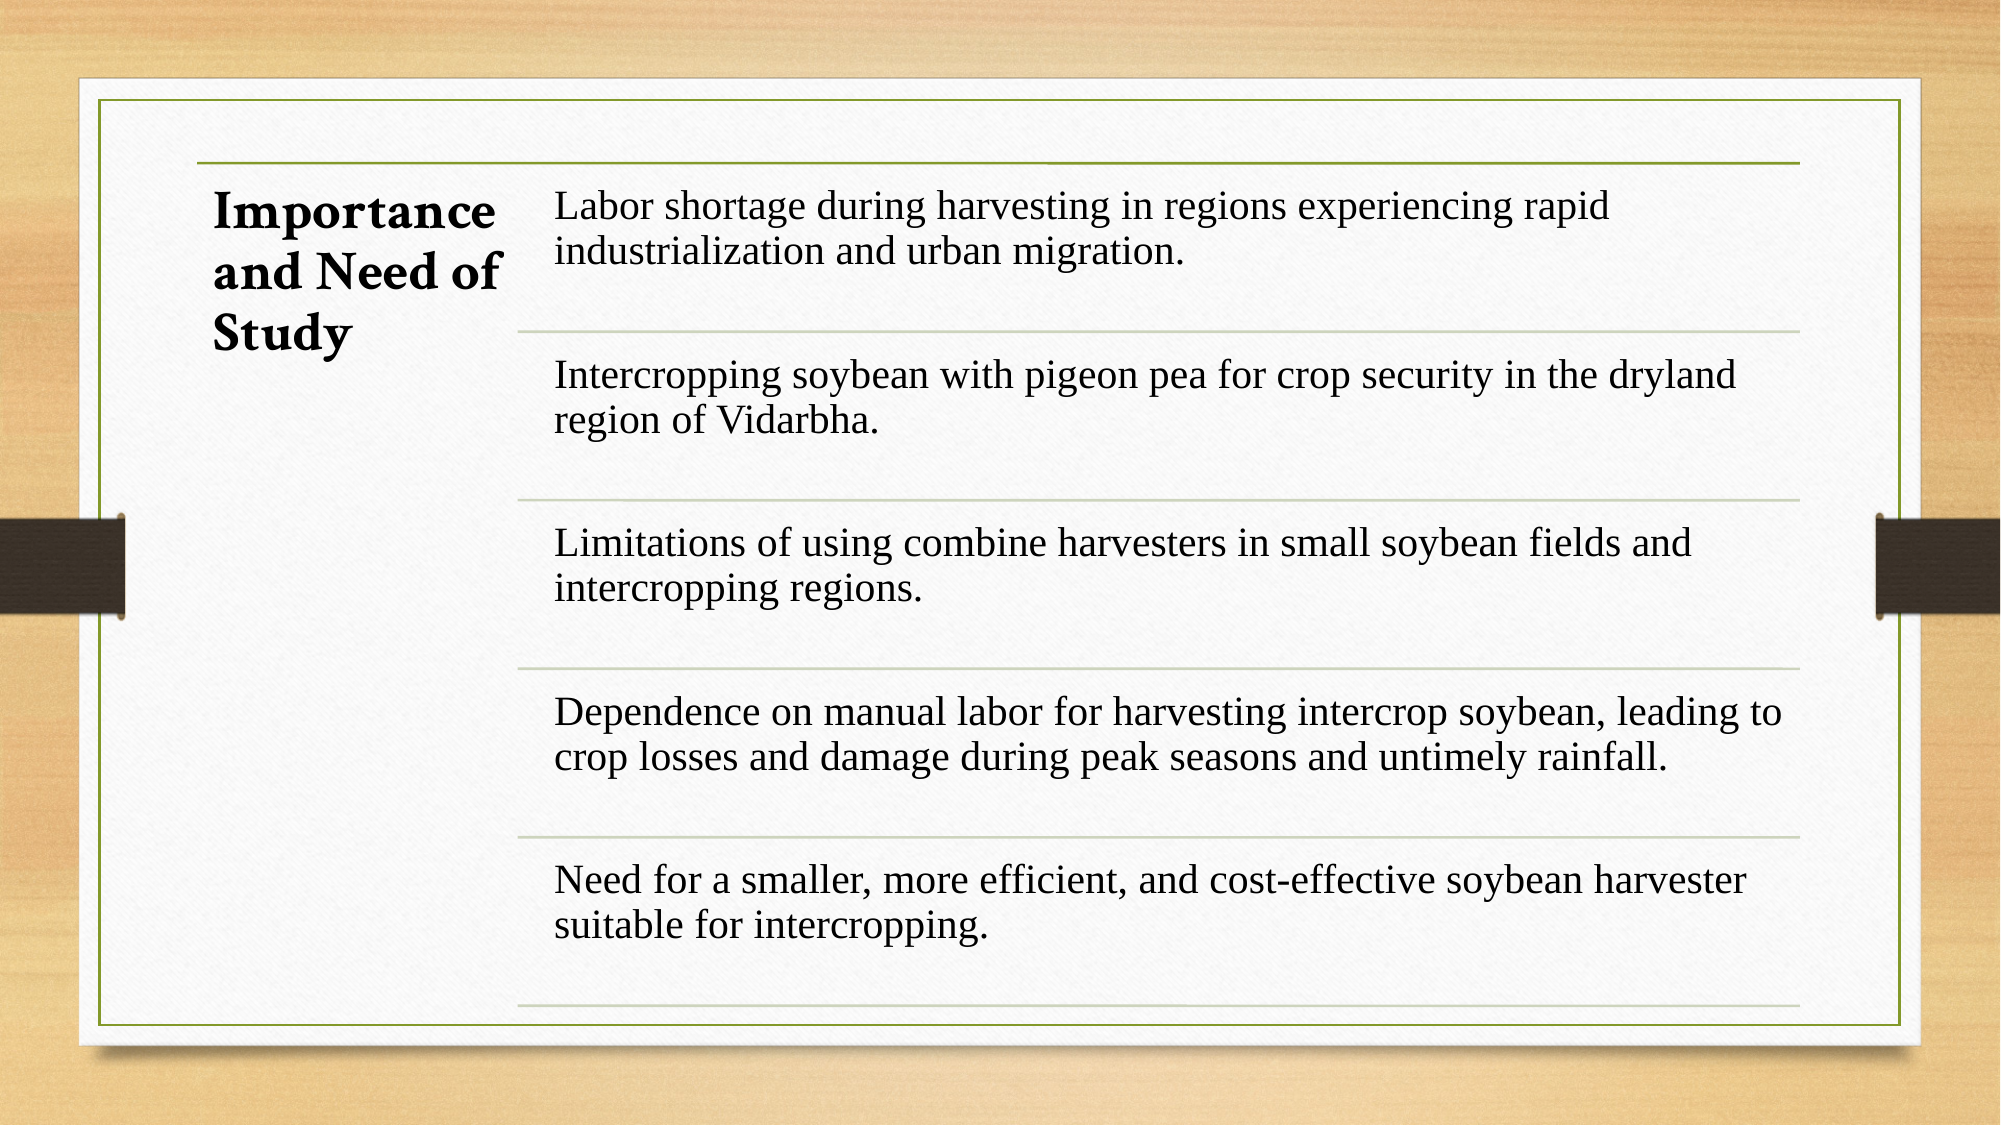

Importance and Need of Study
Labor shortage during harvesting in regions experiencing rapid industrialization and urban migration.
Intercropping soybean with pigeon pea for crop security in the dryland region of Vidarbha.
Limitations of using combine harvesters in small soybean fields and intercropping regions.
Dependence on manual labor for harvesting intercrop soybean, leading to crop losses and damage during peak seasons and untimely rainfall.
Need for a smaller, more efficient, and cost-effective soybean harvester suitable for intercropping.